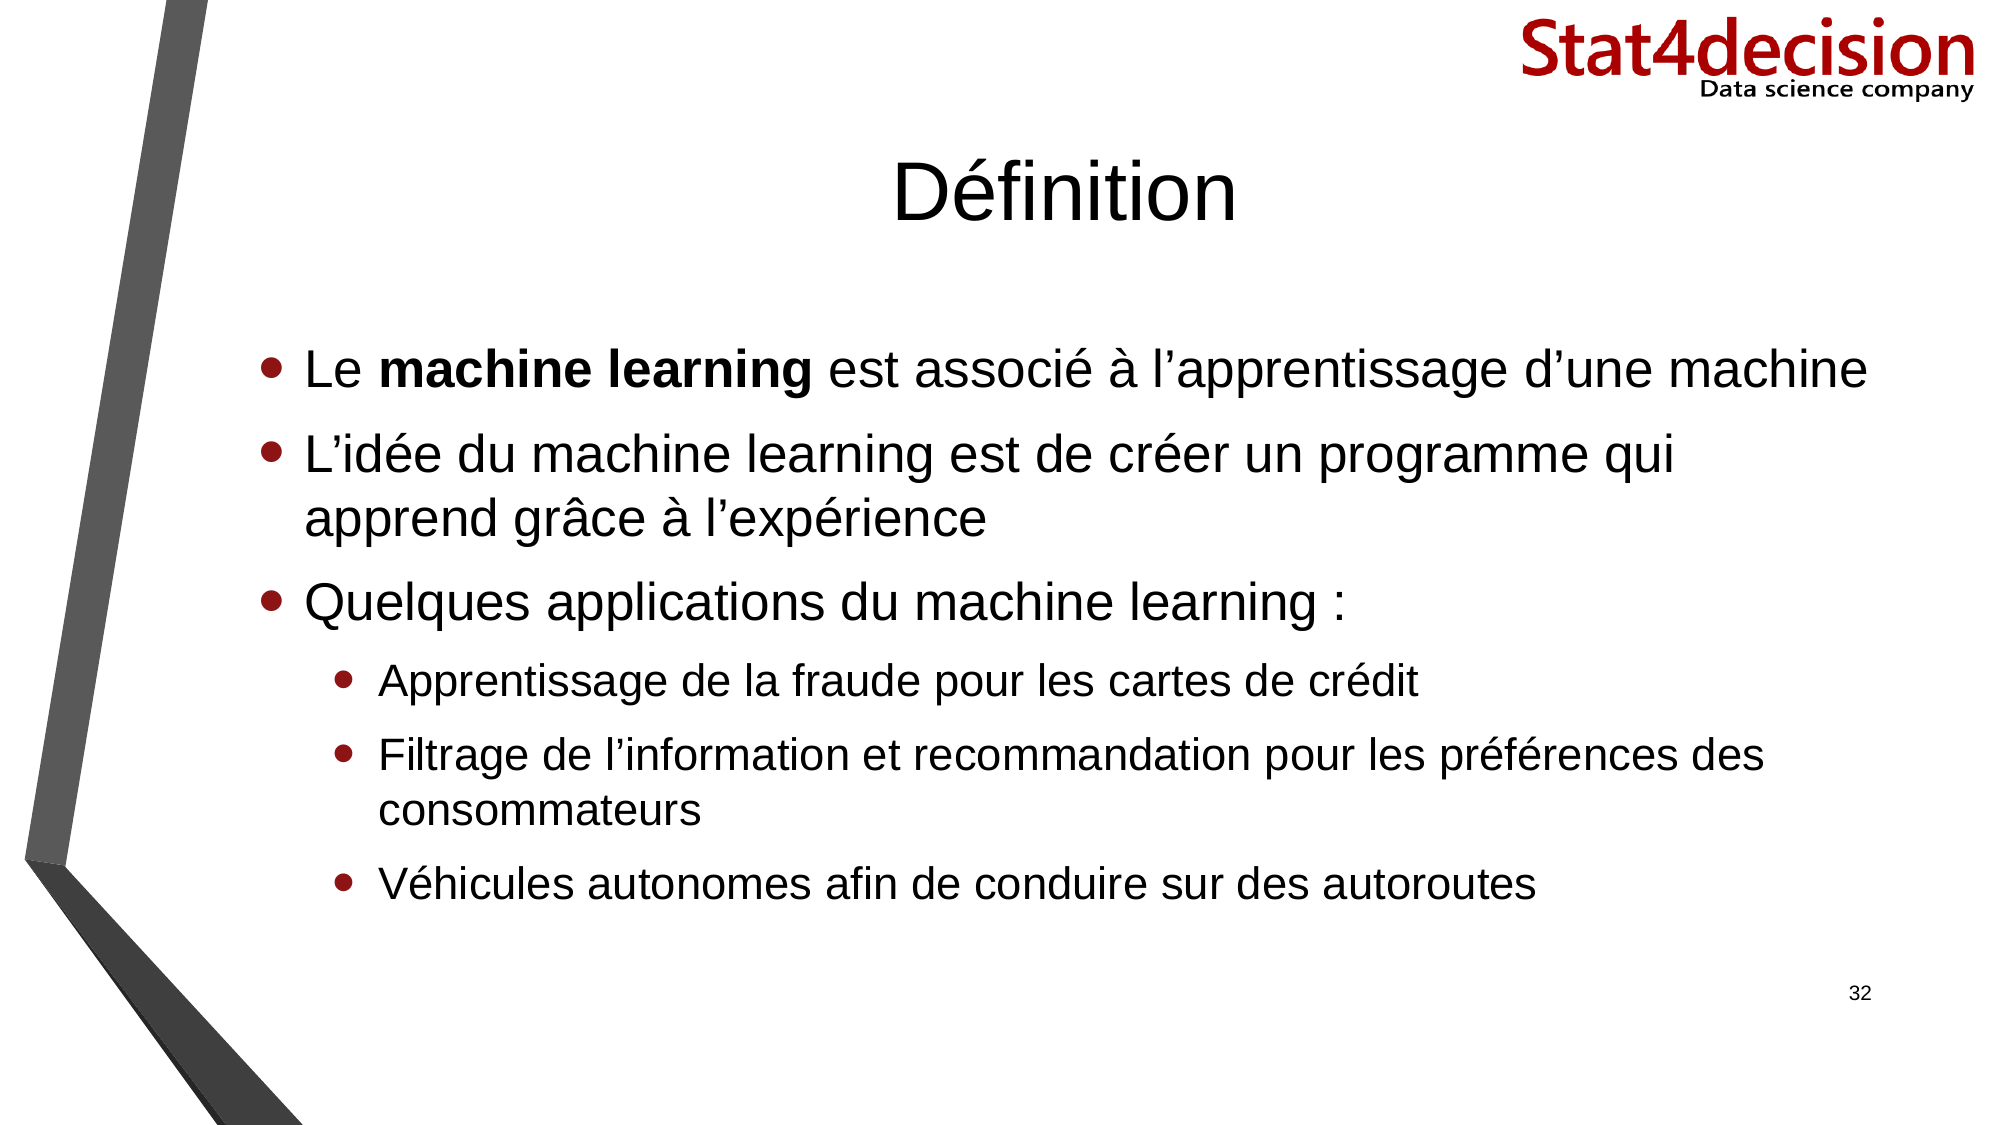

# Définition
Le machine learning est associé à l’apprentissage d’une machine
L’idée du machine learning est de créer un programme qui apprend grâce à l’expérience
Quelques applications du machine learning :
Apprentissage de la fraude pour les cartes de crédit
Filtrage de l’information et recommandation pour les préférences des consommateurs
Véhicules autonomes afin de conduire sur des autoroutes
32